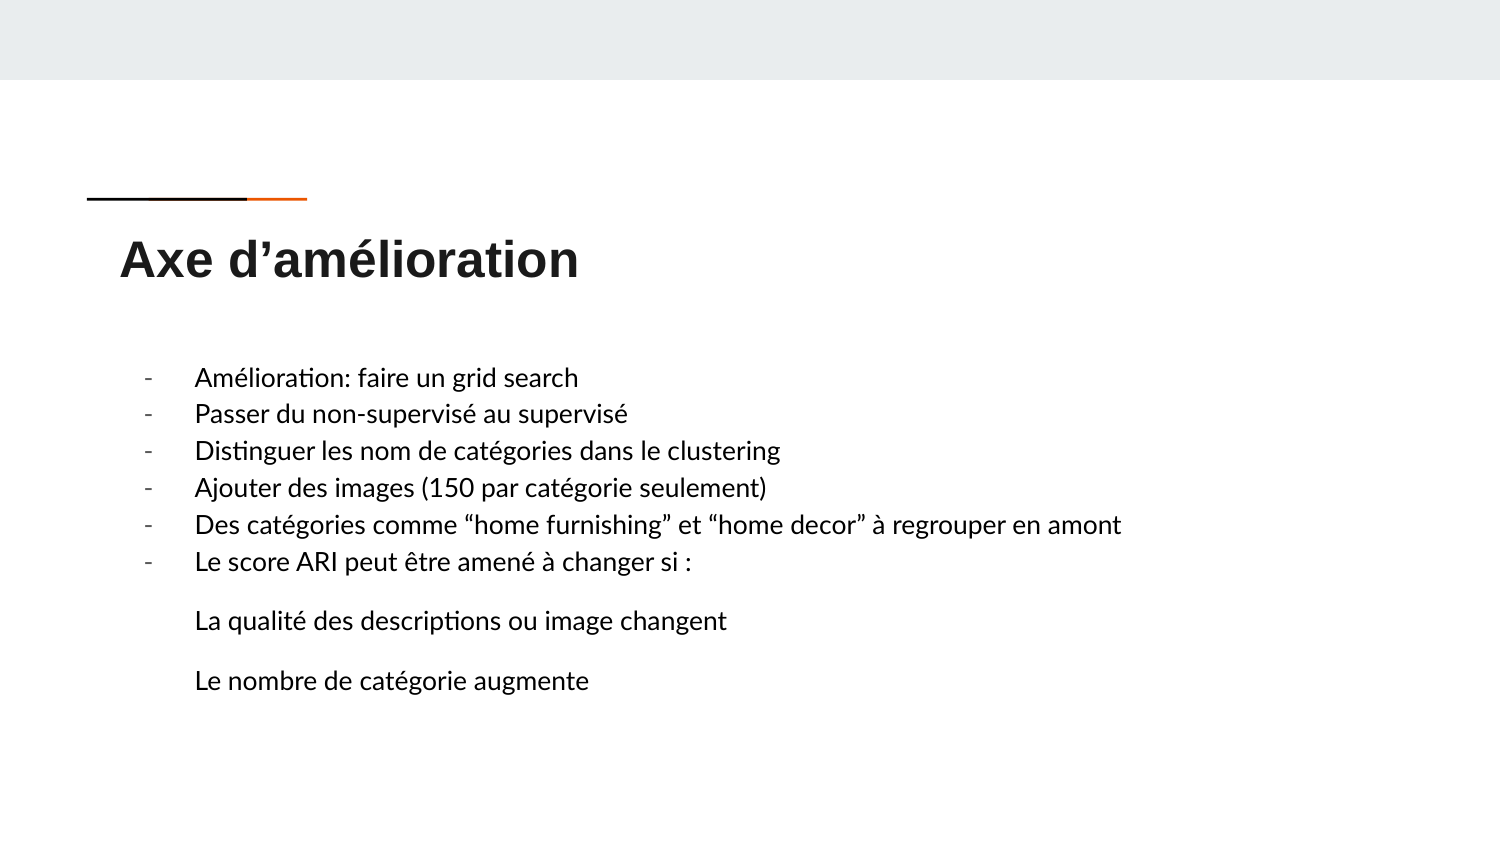

# Axe d’amélioration
Amélioration: faire un grid search
Passer du non-supervisé au supervisé
Distinguer les nom de catégories dans le clustering
Ajouter des images (150 par catégorie seulement)
Des catégories comme “home furnishing” et “home decor” à regrouper en amont
Le score ARI peut être amené à changer si :
La qualité des descriptions ou image changent
Le nombre de catégorie augmente